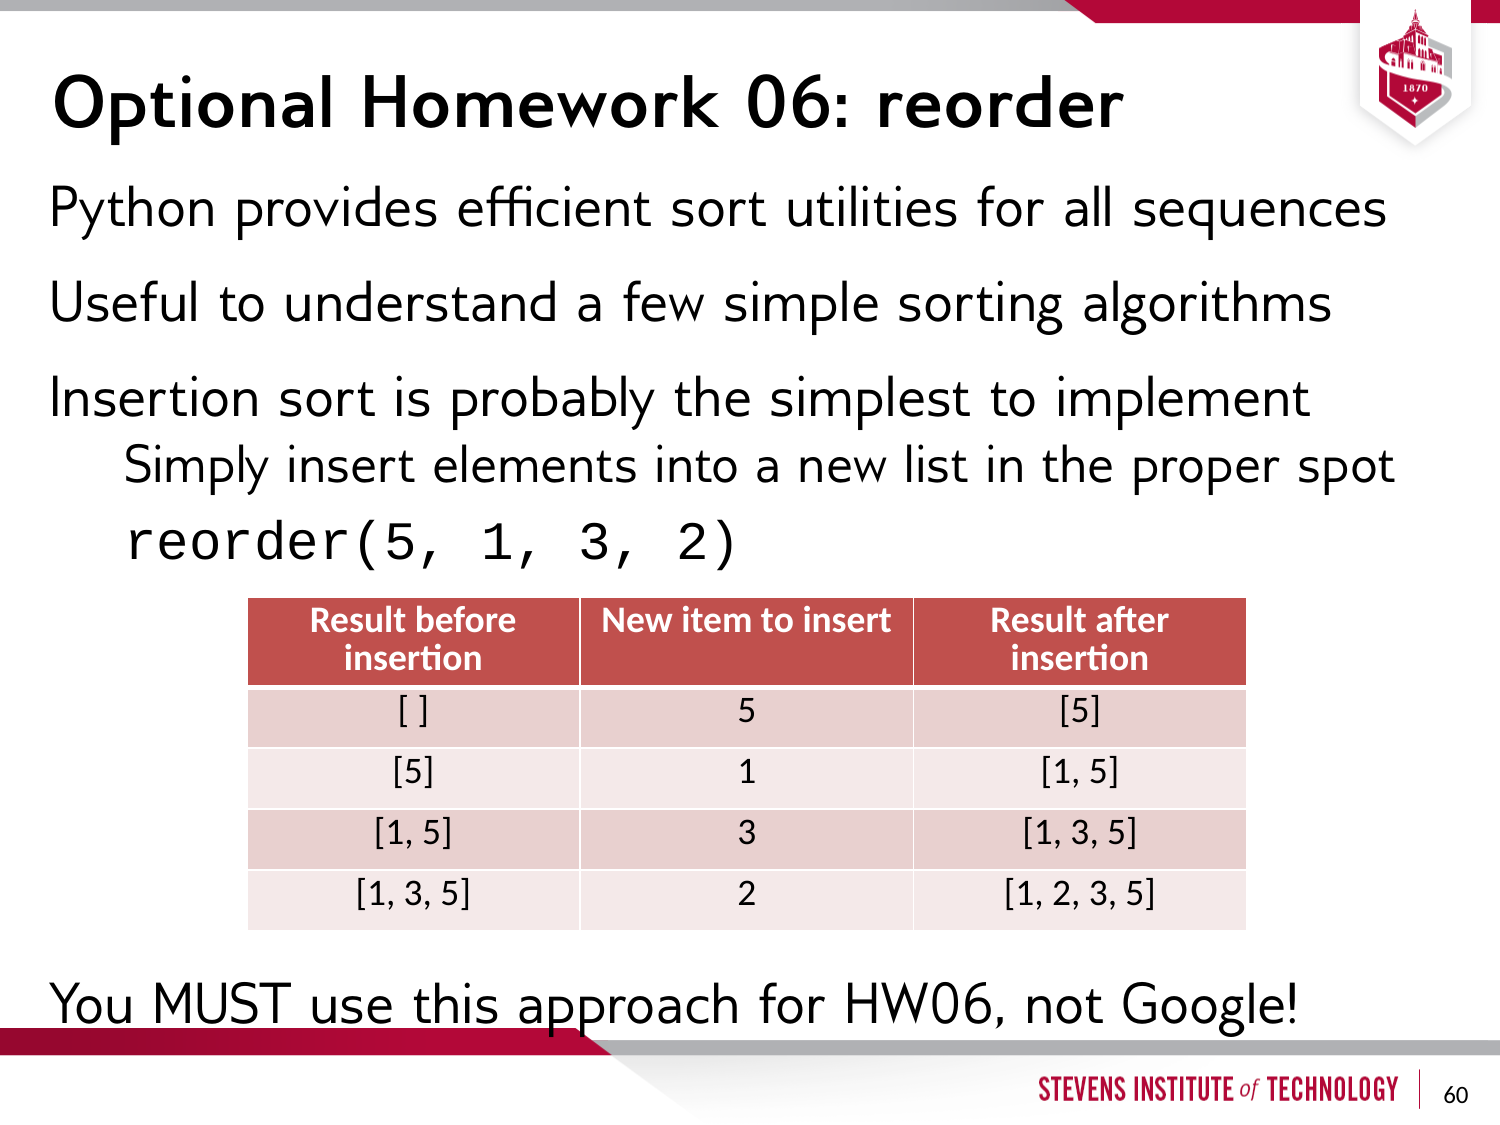

# Optional Homework 06: reorder
Python provides efficient sort utilities for all sequences
Useful to understand a few simple sorting algorithms
Insertion sort is probably the simplest to implement
Simply insert elements into a new list in the proper spot
reorder(5, 1, 3, 2)

You MUST use this approach for HW06, not Google!
| Result before insertion | New item to insert | Result after insertion |
| --- | --- | --- |
| [ ] | 5 | [5] |
| [5] | 1 | [1, 5] |
| [1, 5] | 3 | [1, 3, 5] |
| [1, 3, 5] | 2 | [1, 2, 3, 5] |
60